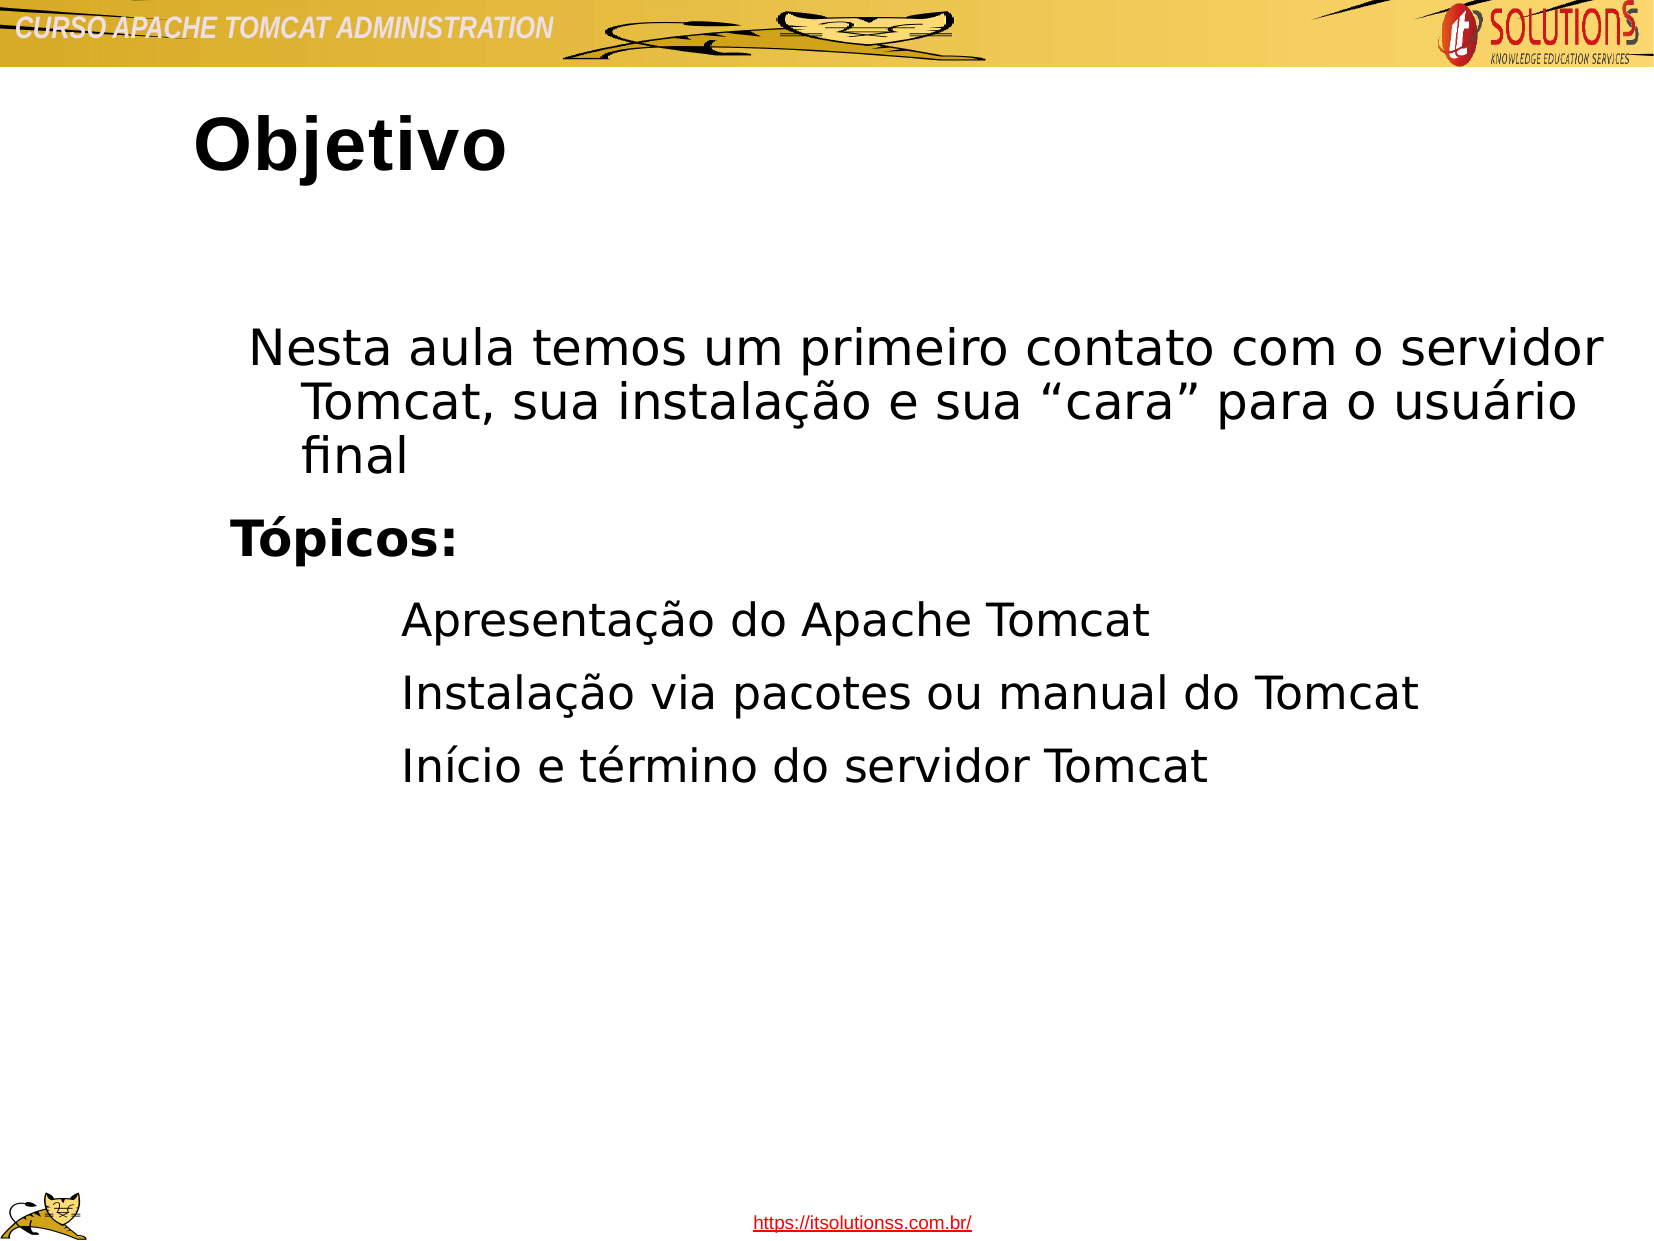

Objetivo
Nesta aula temos um primeiro contato com o servidor Tomcat, sua instalação e sua “cara” para o usuário final
Tópicos:
  Apresentação do Apache Tomcat
  Instalação via pacotes ou manual do Tomcat
  Início e término do servidor Tomcat